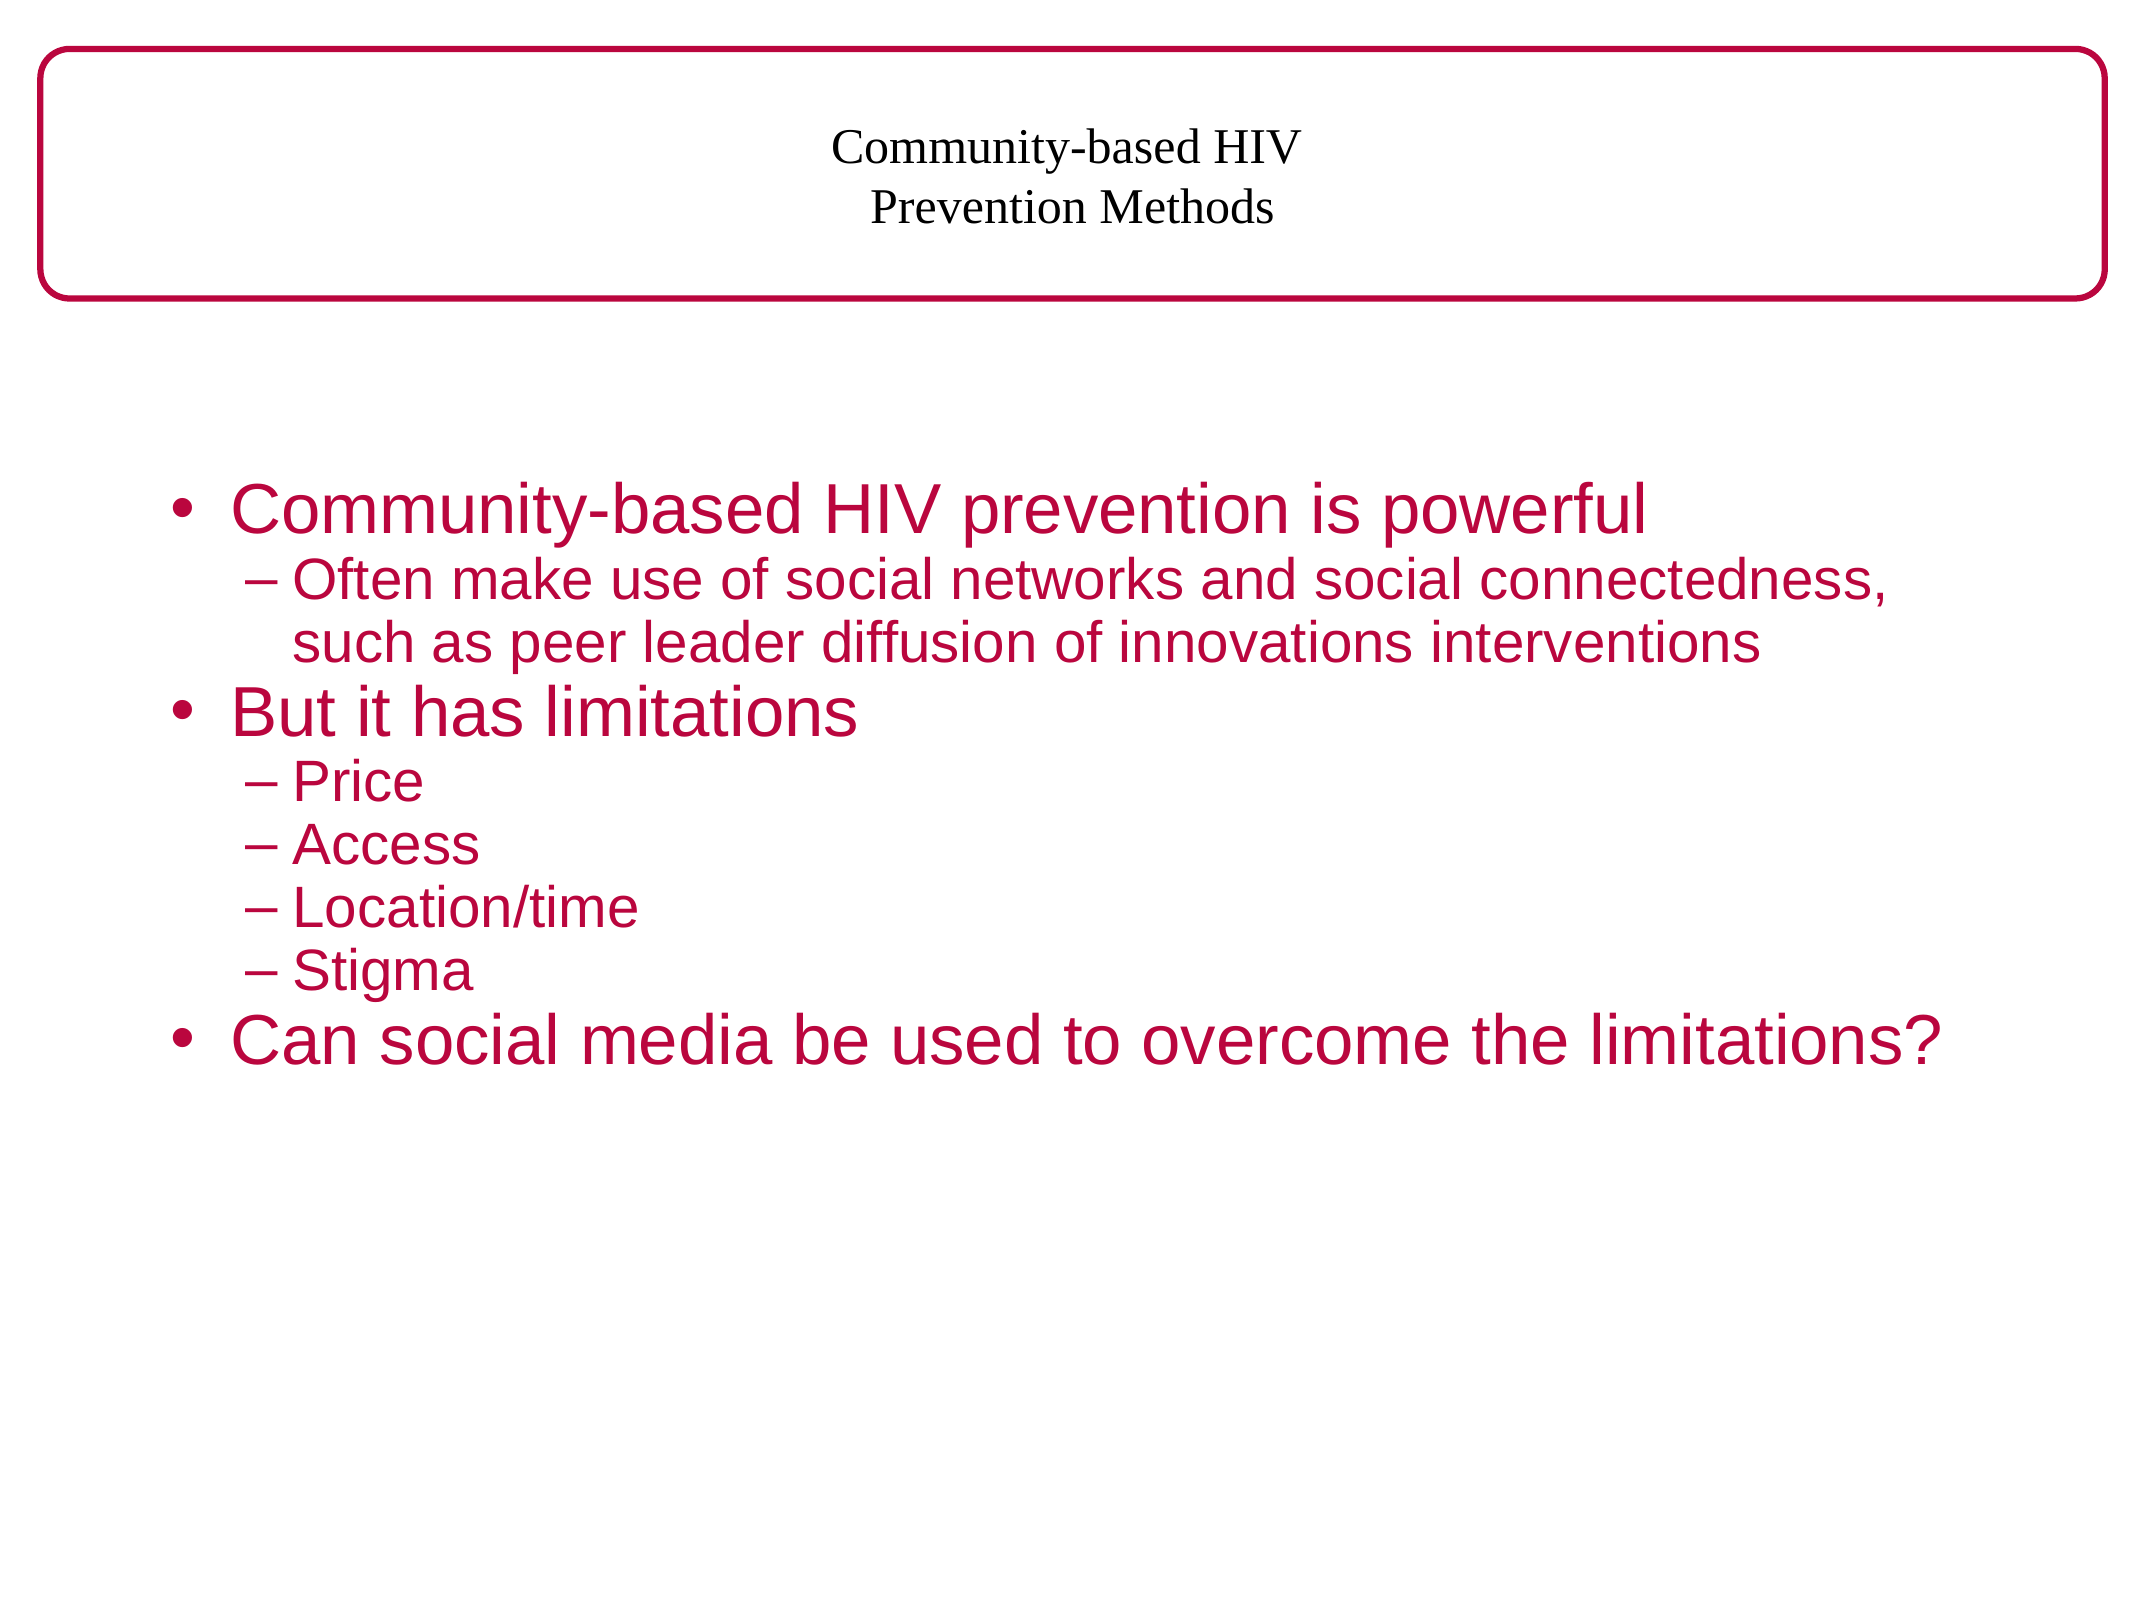

Community-based HIV
Prevention Methods
Community-based HIV prevention is powerful
Often make use of social networks and social connectedness, such as peer leader diffusion of innovations interventions
But it has limitations
Price
Access
Location/time
Stigma
Can social media be used to overcome the limitations?